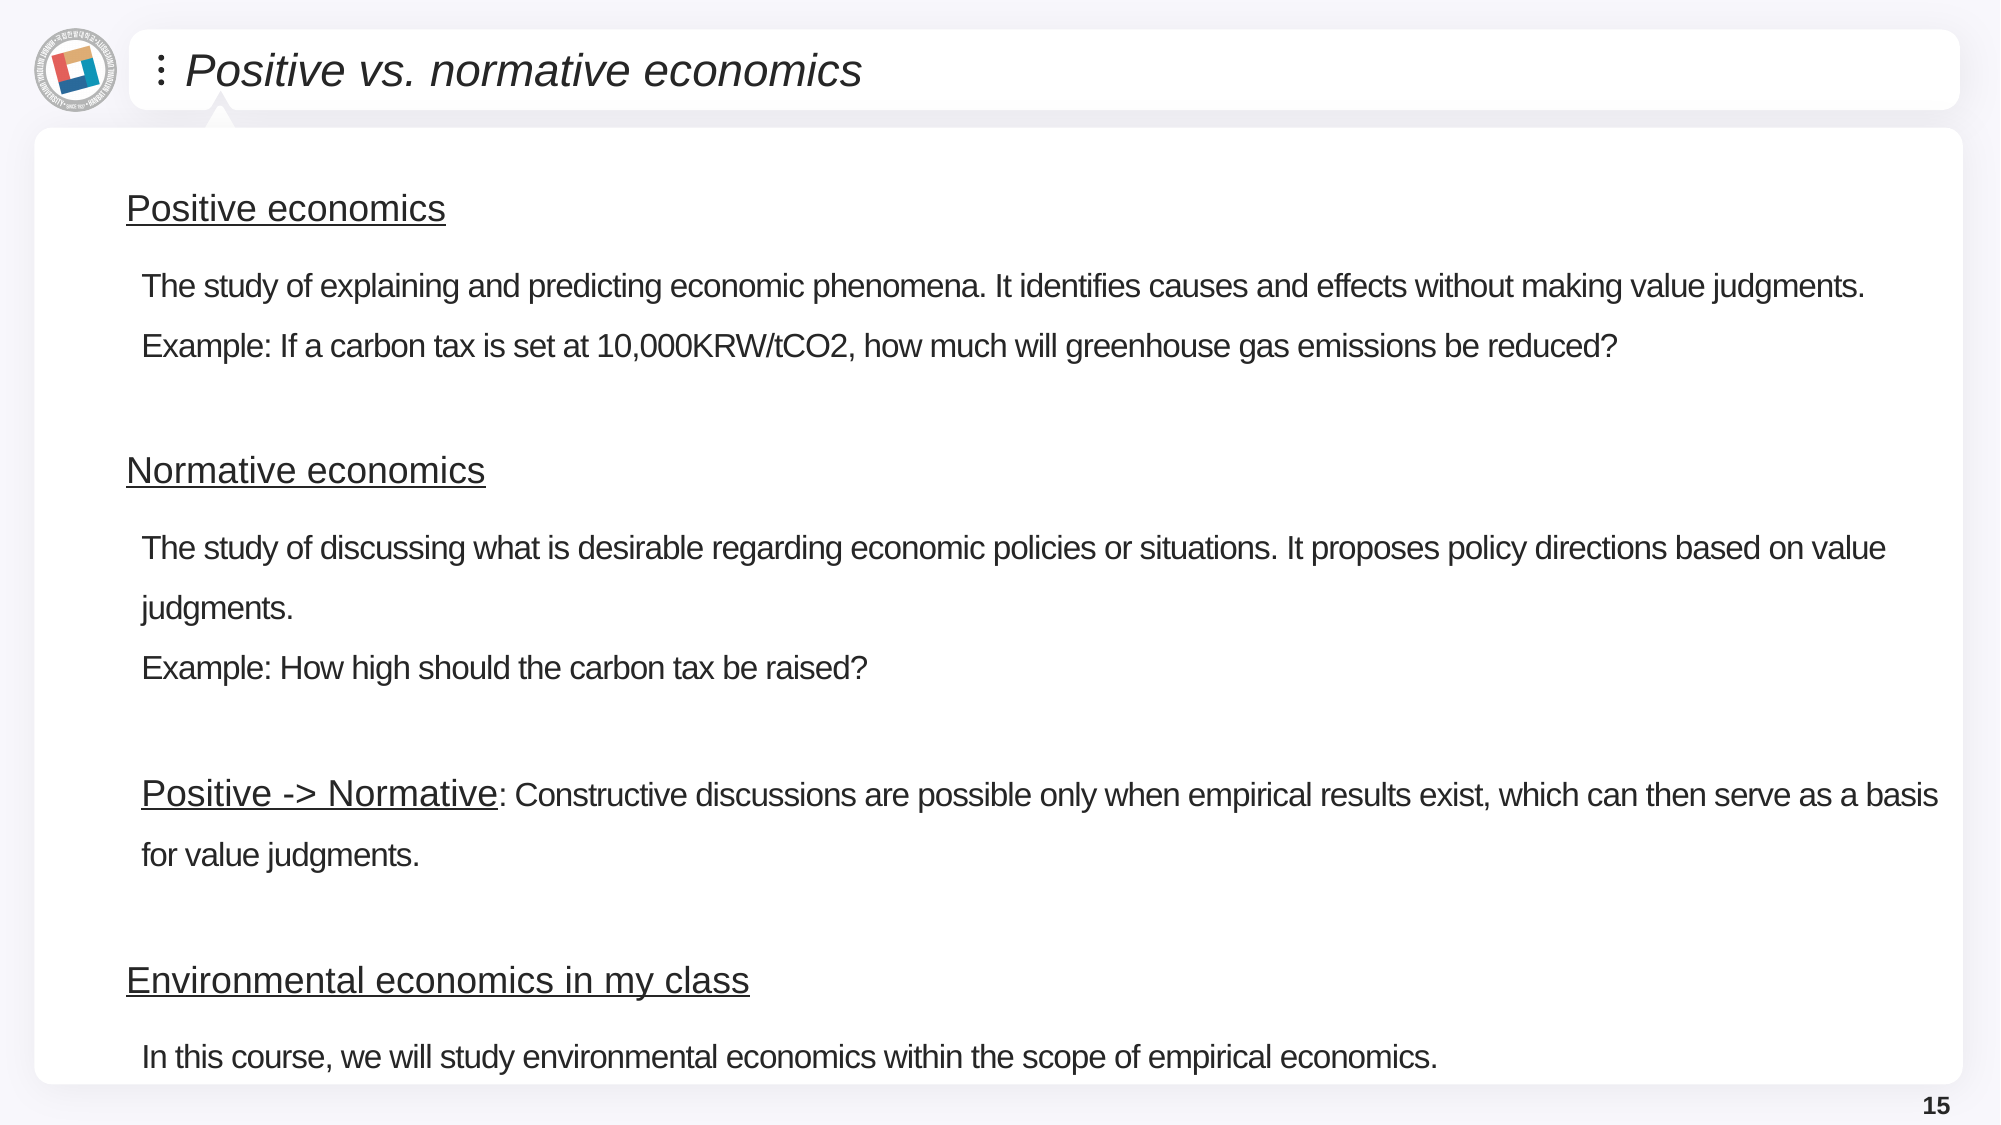

# Positive vs. normative economics
Positive economics

The study of explaining and predicting economic phenomena. It identifies causes and effects without making value judgments.
Example: If a carbon tax is set at 10,000KRW/tCO2, how much will greenhouse gas emissions be reduced?

Normative economics

The study of discussing what is desirable regarding economic policies or situations. It proposes policy directions based on value judgments.
Example: How high should the carbon tax be raised?

Positive -> Normative: Constructive discussions are possible only when empirical results exist, which can then serve as a basis for value judgments.

Environmental economics in my class

In this course, we will study environmental economics within the scope of empirical economics.
15